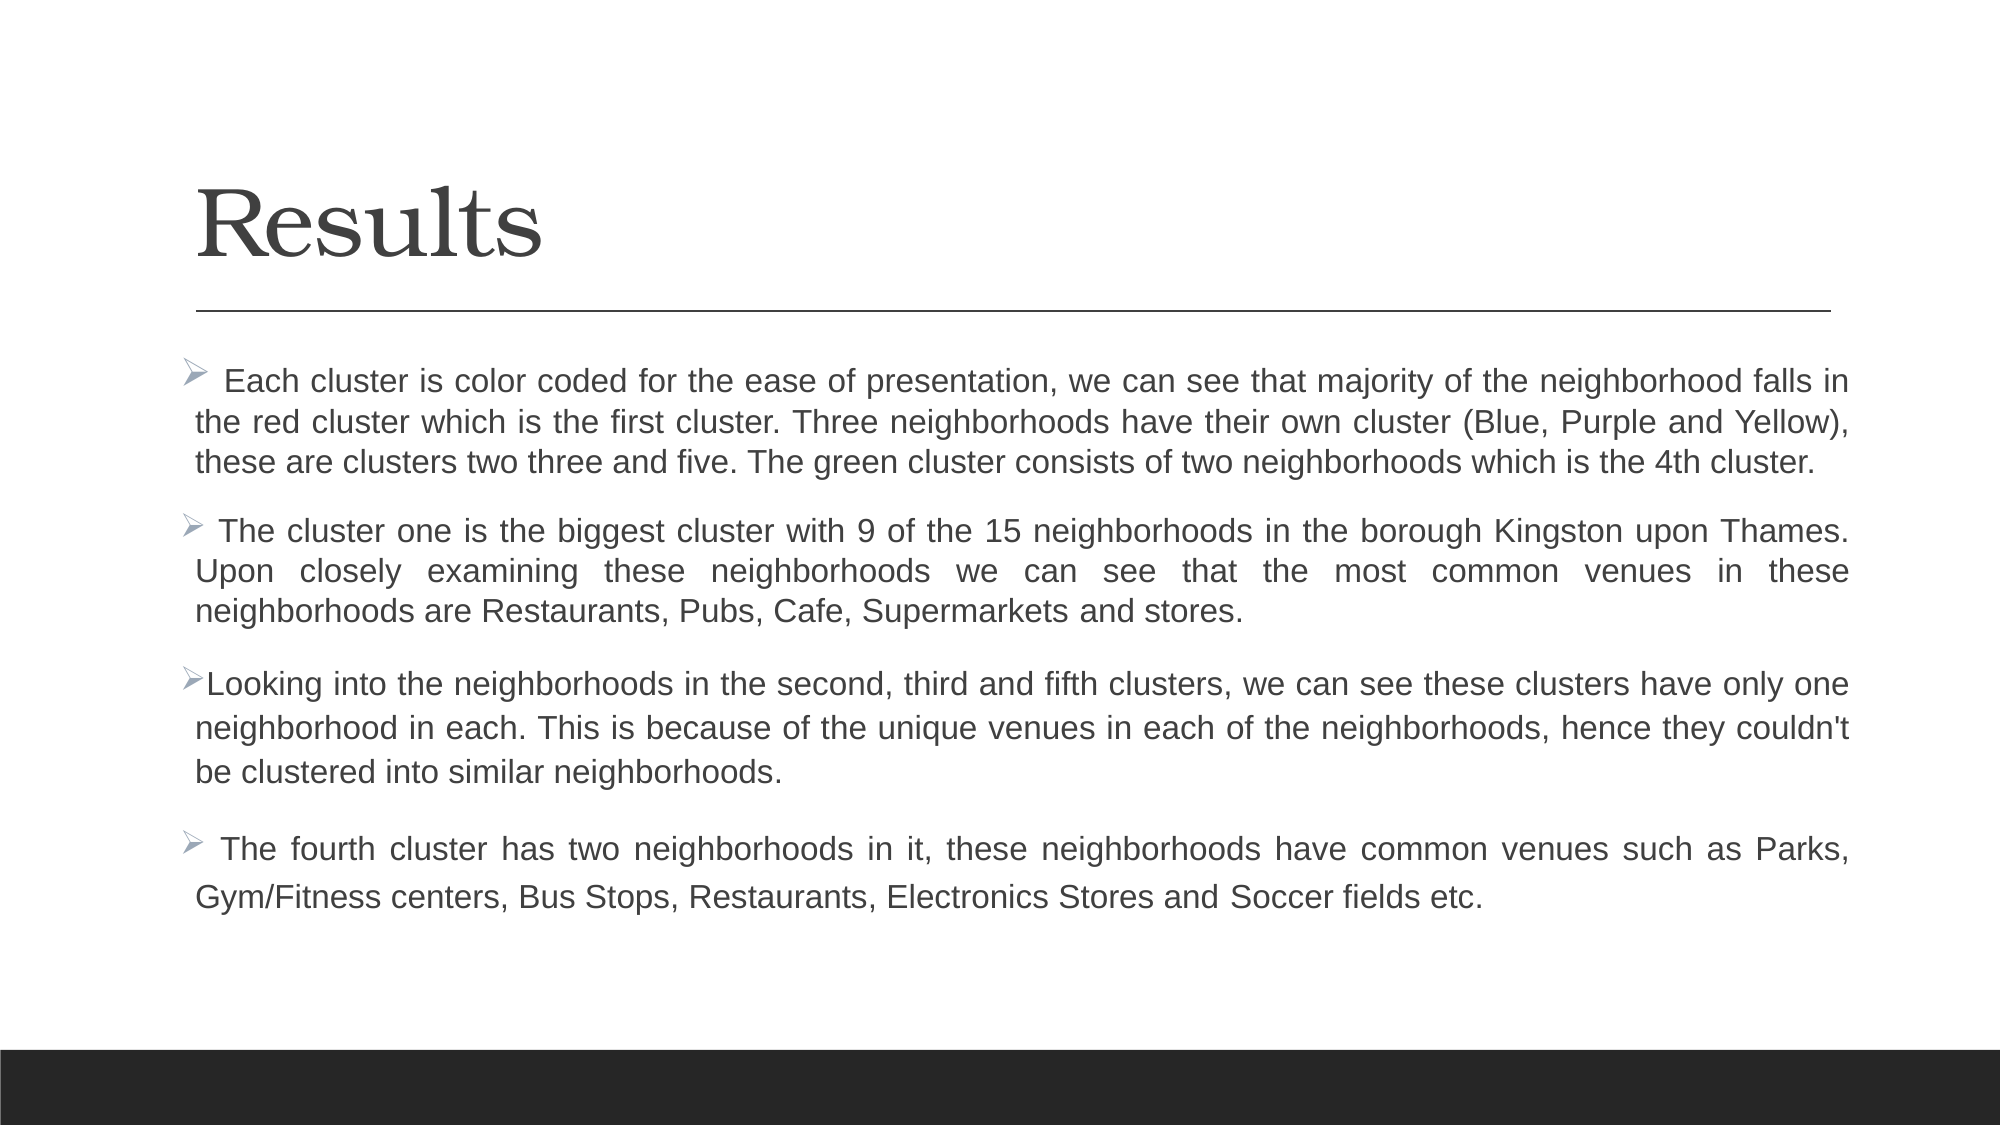

# Results
 Each cluster is color coded for the ease of presentation, we can see that majority of the neighborhood falls in the red cluster which is the first cluster. Three neighborhoods have their own cluster (Blue, Purple and Yellow), these are clusters two three and five. The green cluster consists of two neighborhoods which is the 4th cluster.
 The cluster one is the biggest cluster with 9 of the 15 neighborhoods in the borough Kingston upon Thames. Upon closely examining these neighborhoods we can see that the most common venues in these neighborhoods are Restaurants, Pubs, Cafe, Supermarkets and stores.
Looking into the neighborhoods in the second, third and fifth clusters, we can see these clusters have only one neighborhood in each. This is because of the unique venues in each of the neighborhoods, hence they couldn't be clustered into similar neighborhoods.
 The fourth cluster has two neighborhoods in it, these neighborhoods have common venues such as Parks, Gym/Fitness centers, Bus Stops, Restaurants, Electronics Stores and Soccer fields etc.